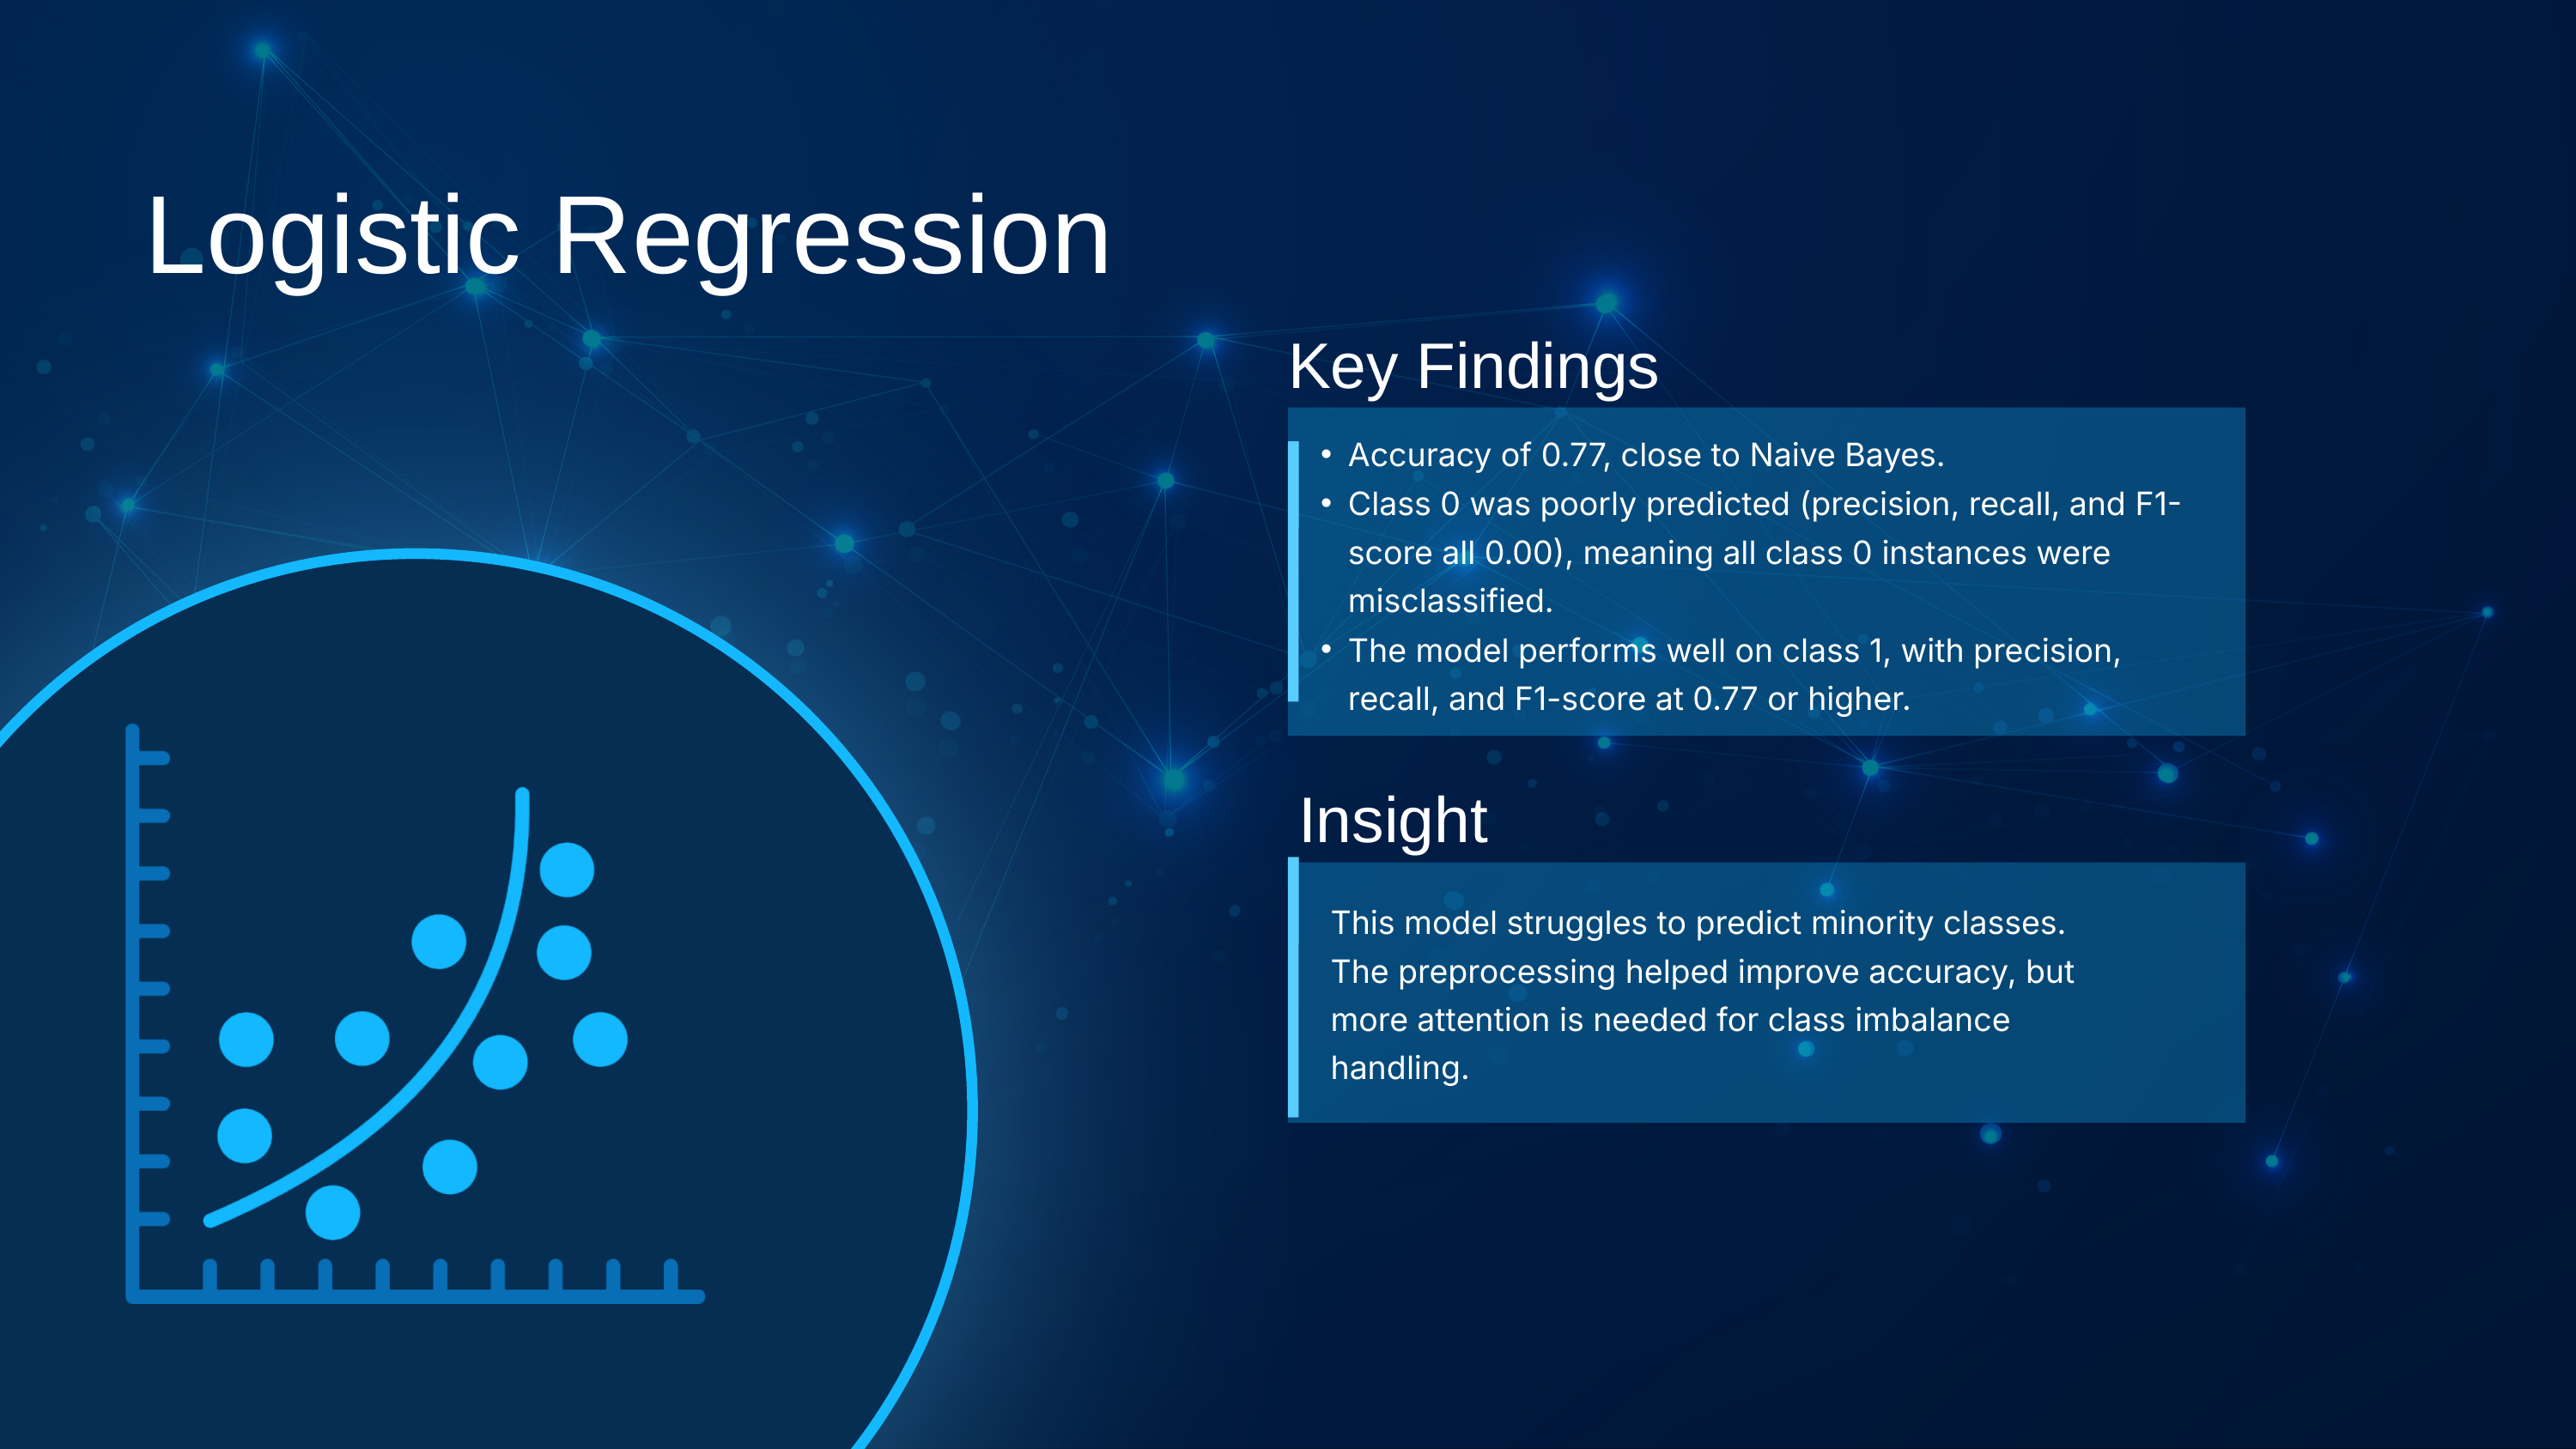

Logistic Regression

Key Findings

Accuracy of 0.77, close to Naive Bayes.
Class 0 was poorly predicted (precision, recall, and F1-score all 0.00), meaning all class 0 instances were misclassified.
The model performs well on class 1, with precision, recall, and F1-score at 0.77 or higher.

Insight

This model struggles to predict minority classes. The preprocessing helped improve accuracy, but more attention is needed for class imbalance handling.